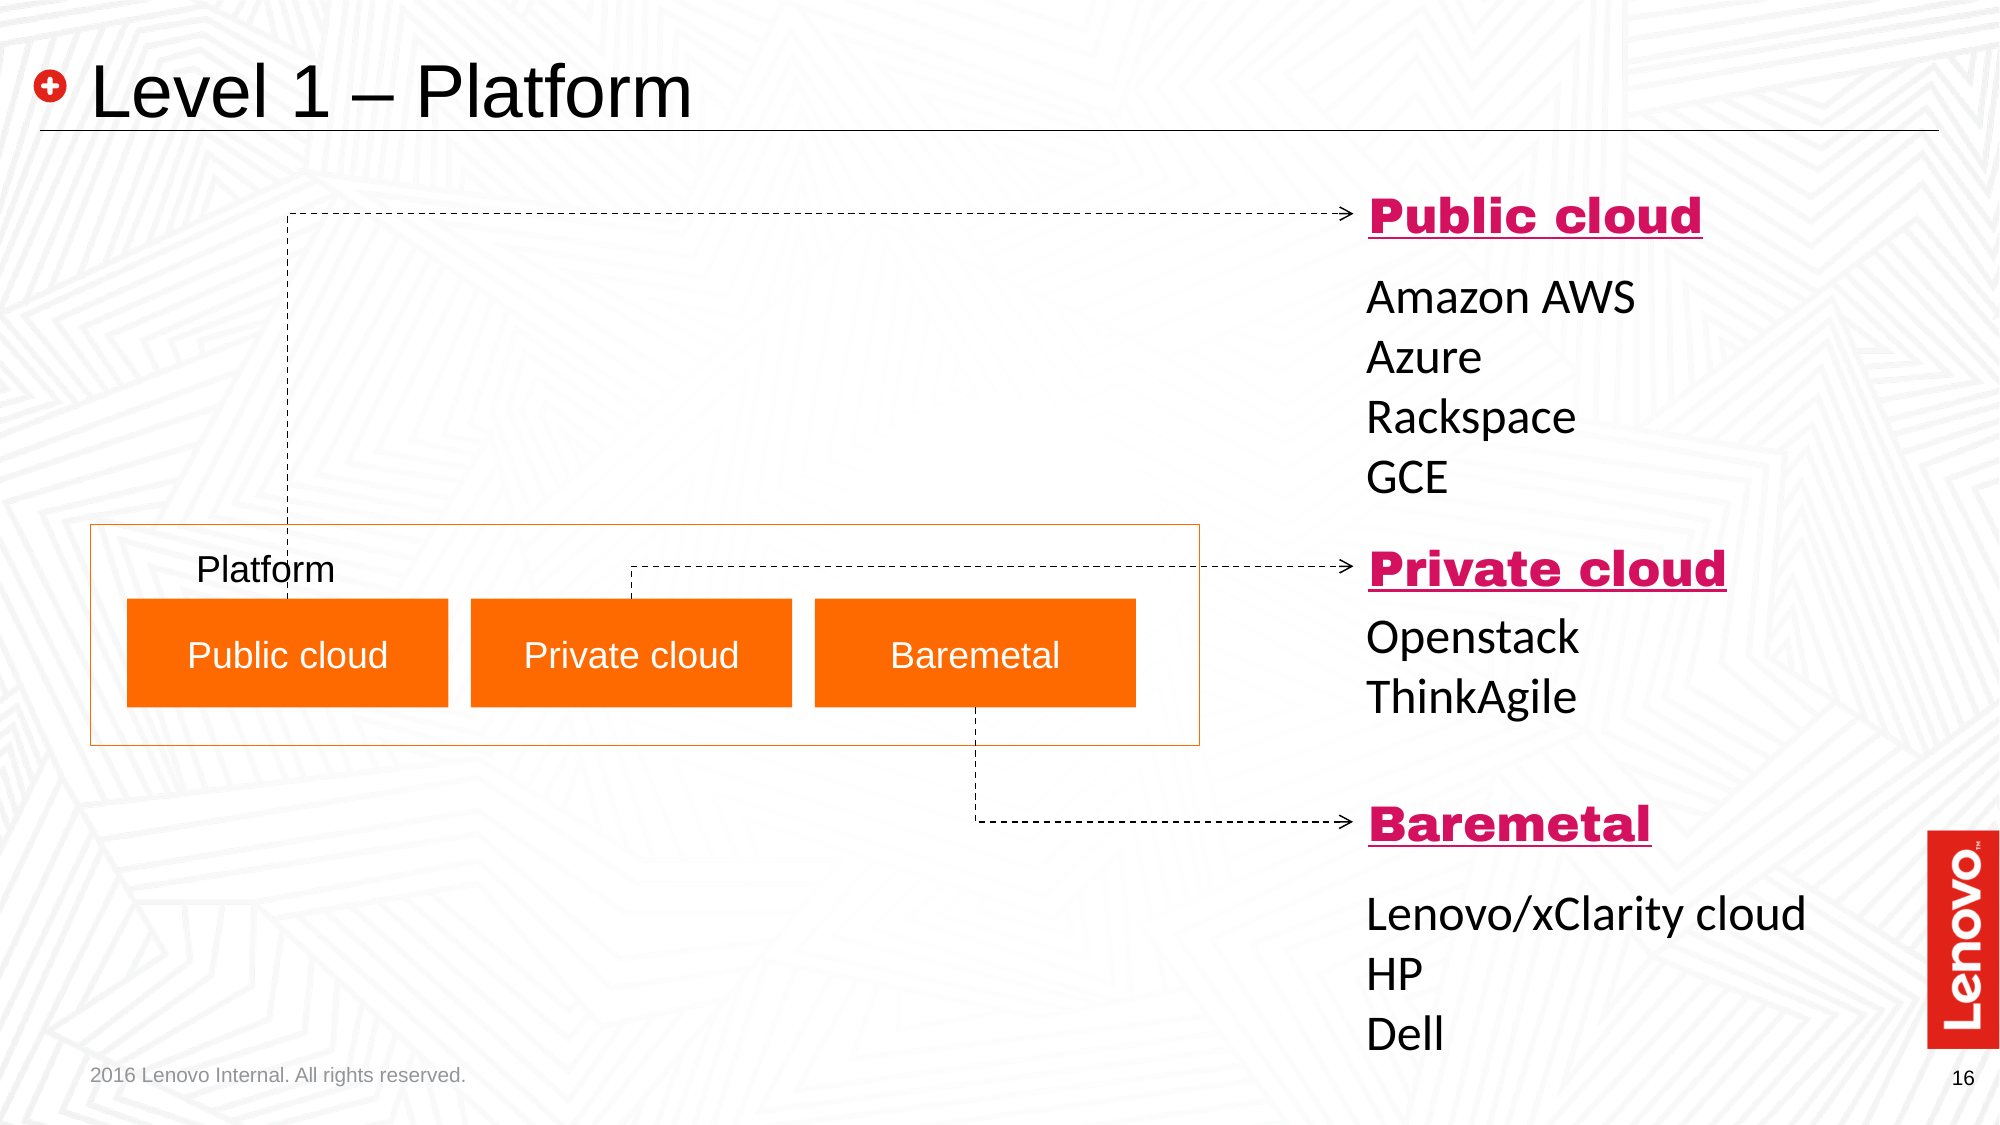

# Level 1 – Platform
Public cloud
Amazon AWS
Azure
Rackspace
GCE
Private cloud
Openstack
ThinkAgile
Baremetal
Lenovo/xClarity cloud
HP
Dell

Platform
Public cloud
Private cloud
Baremetal
2016 Lenovo Internal. All rights reserved.